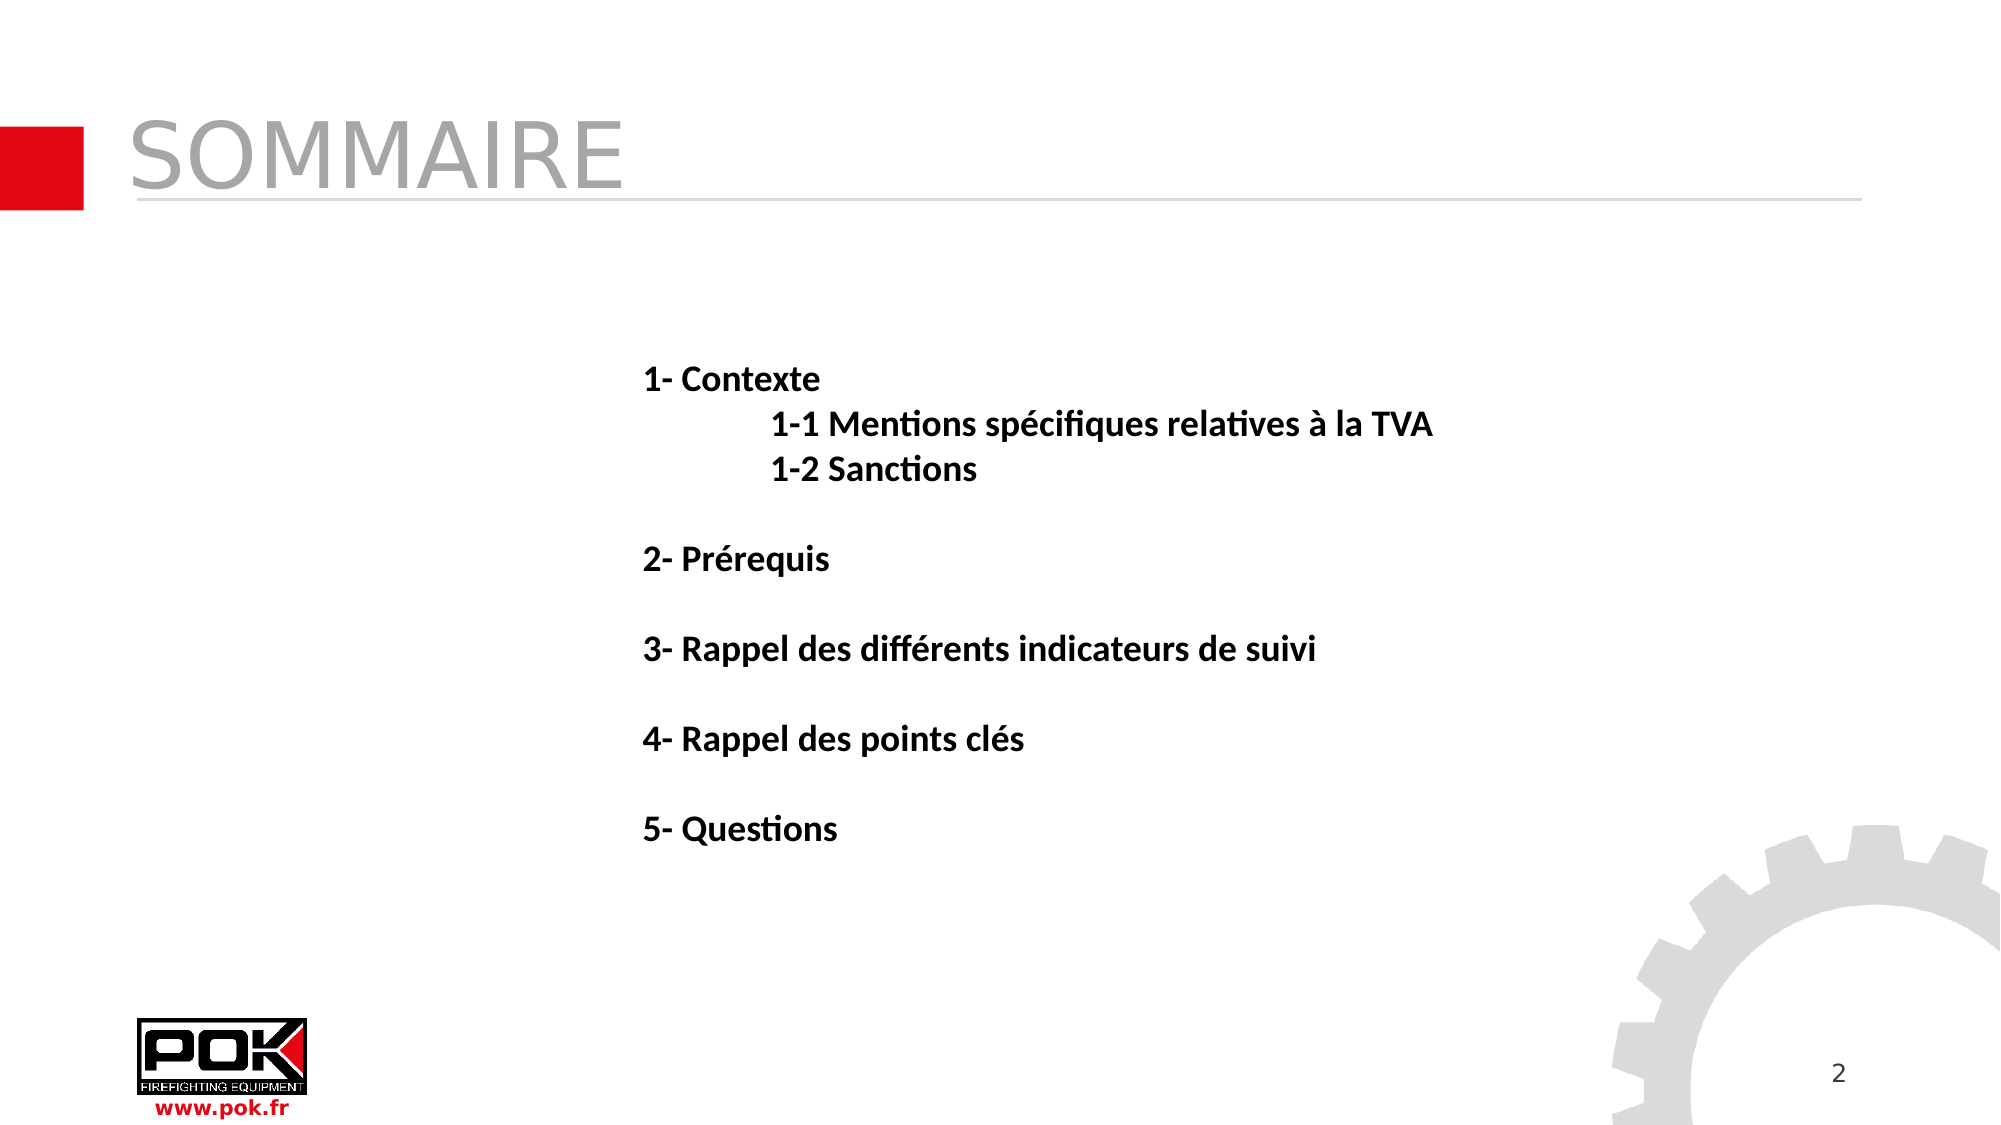

# SOMMAIRE
1- Contexte
               1-1 Mentions spécifiques relatives à la TVA
               1-2 Sanctions

2- Prérequis

3- Rappel des différents indicateurs de suivi

4- Rappel des points clés

5- Questions

2